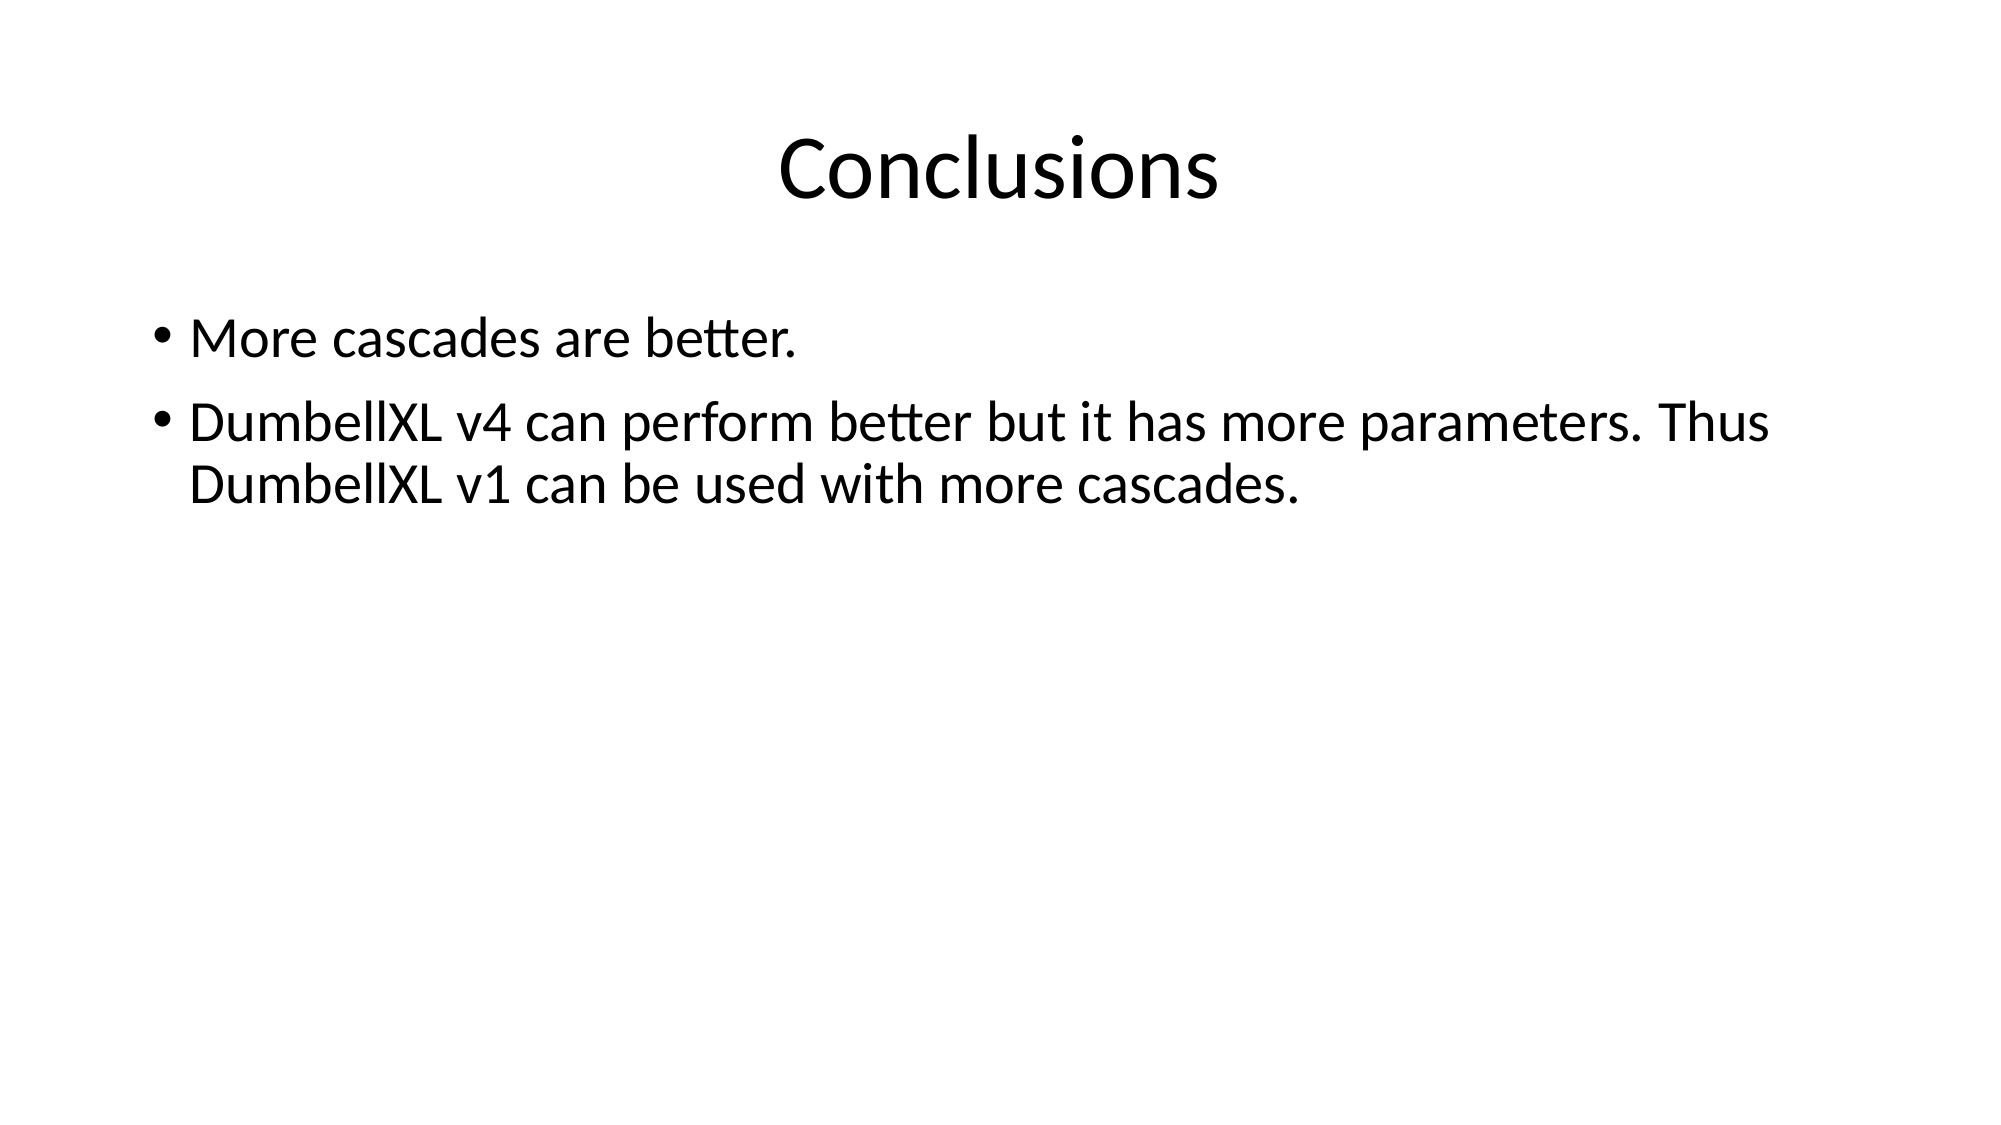

# Conclusions
More cascades are better.
DumbellXL v4 can perform better but it has more parameters. Thus DumbellXL v1 can be used with more cascades.